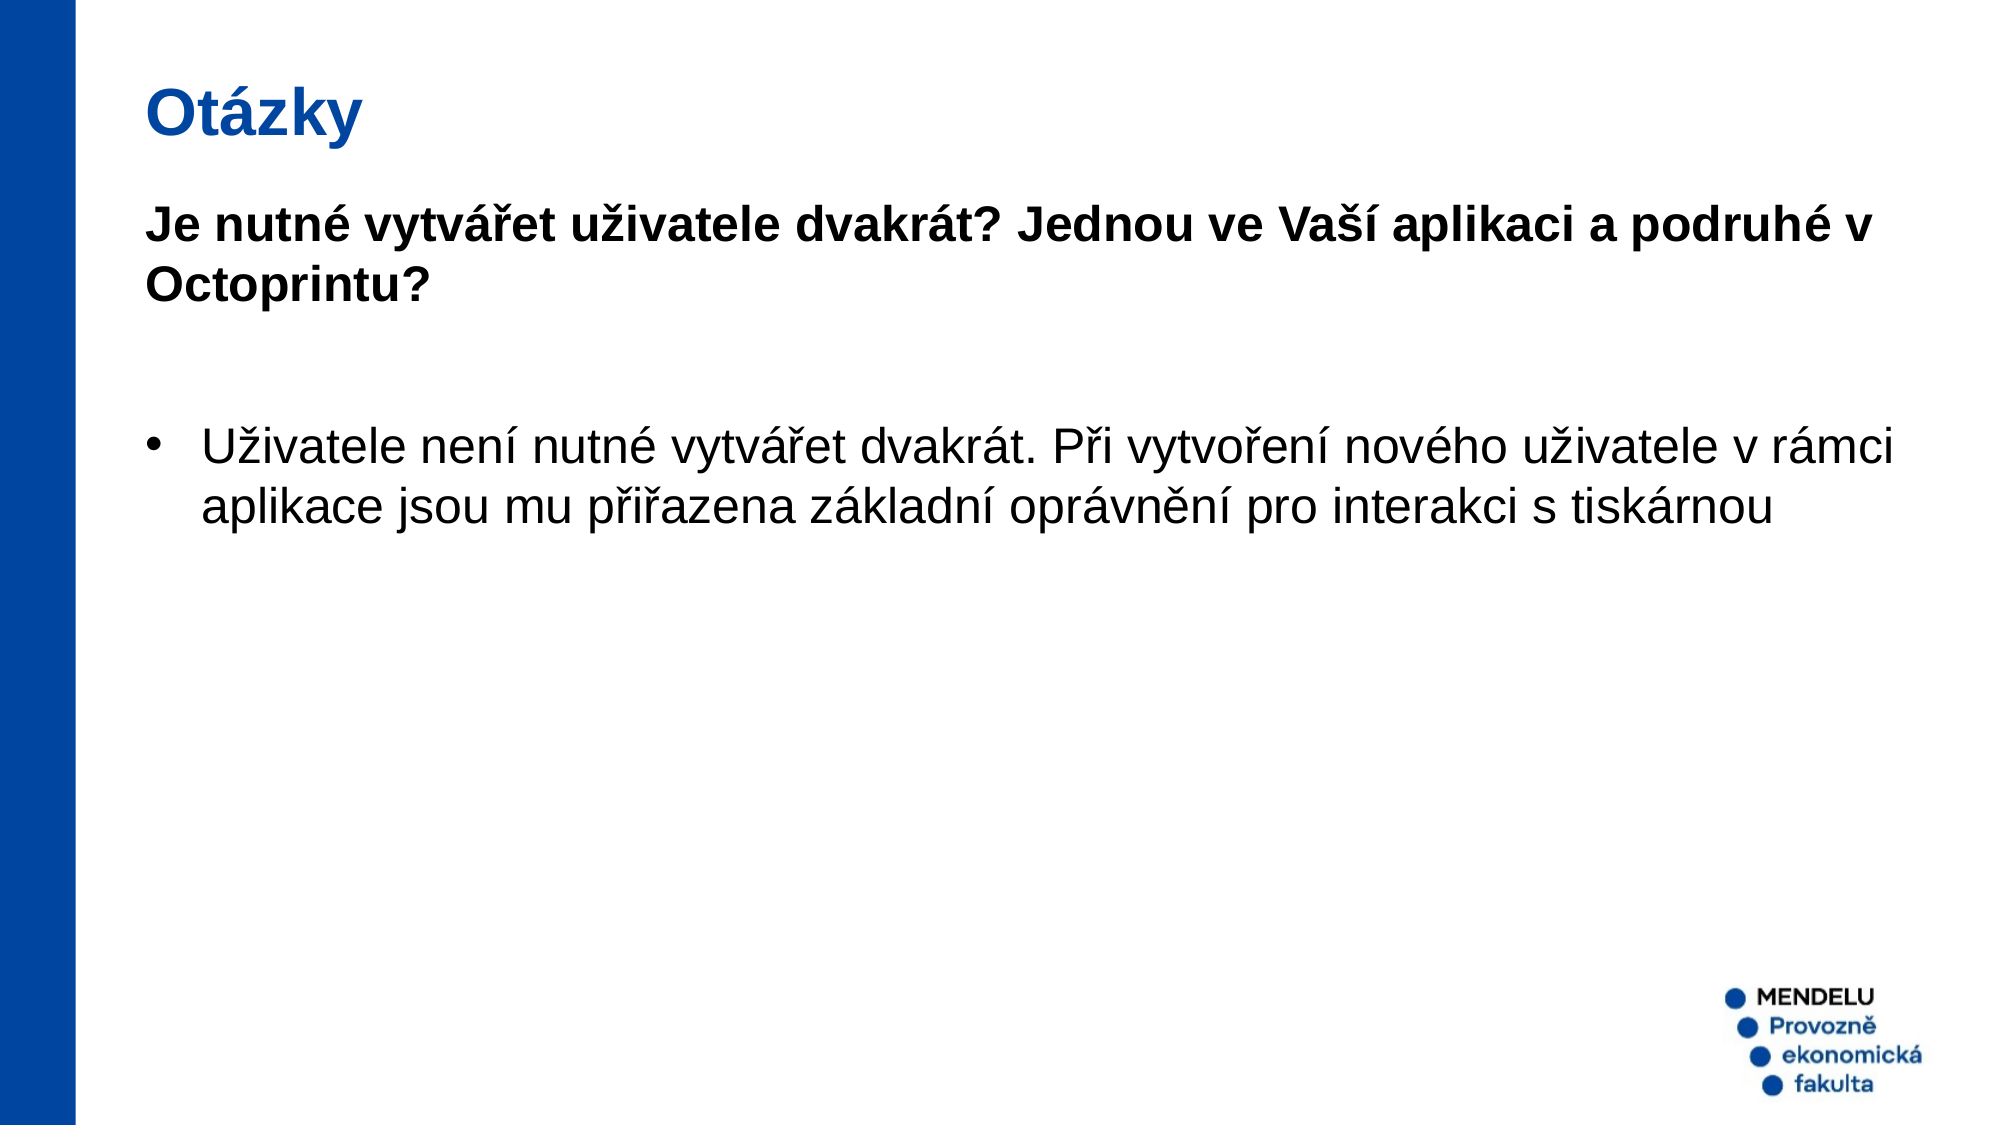

Otázky

Je nutné vytvářet uživatele dvakrát? Jednou ve Vaší aplikaci a podruhé v Octoprintu?

Uživatele není nutné vytvářet dvakrát. Při vytvoření nového uživatele v rámci aplikace jsou mu přiřazena základní oprávnění pro interakci s tiskárnou